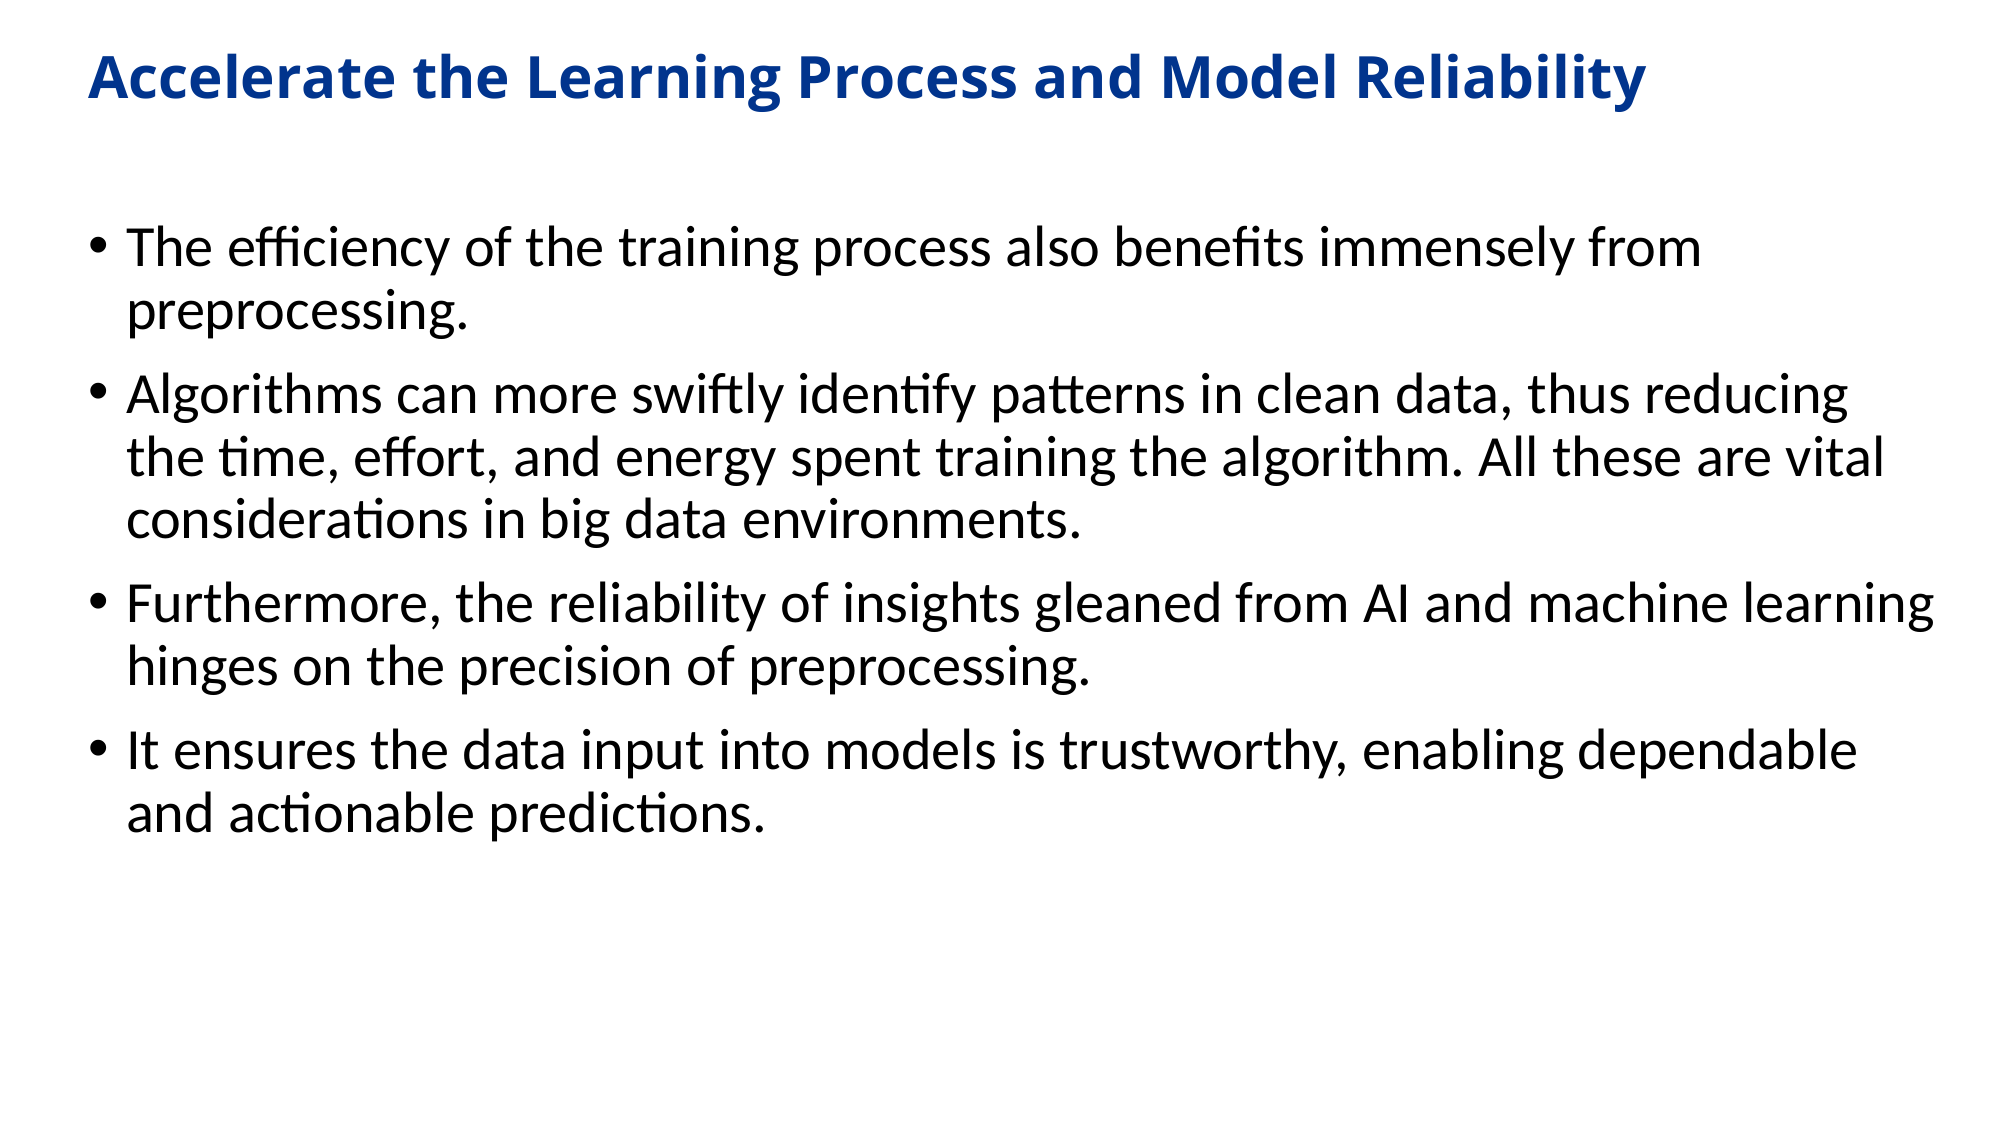

Accelerate the Learning Process and Model Reliability

The efficiency of the training process also benefits immensely from preprocessing.
Algorithms can more swiftly identify patterns in clean data, thus reducing the time, effort, and energy spent training the algorithm. All these are vital considerations in big data environments.
Furthermore, the reliability of insights gleaned from AI and machine learning hinges on the precision of preprocessing.
It ensures the data input into models is trustworthy, enabling dependable and actionable predictions.